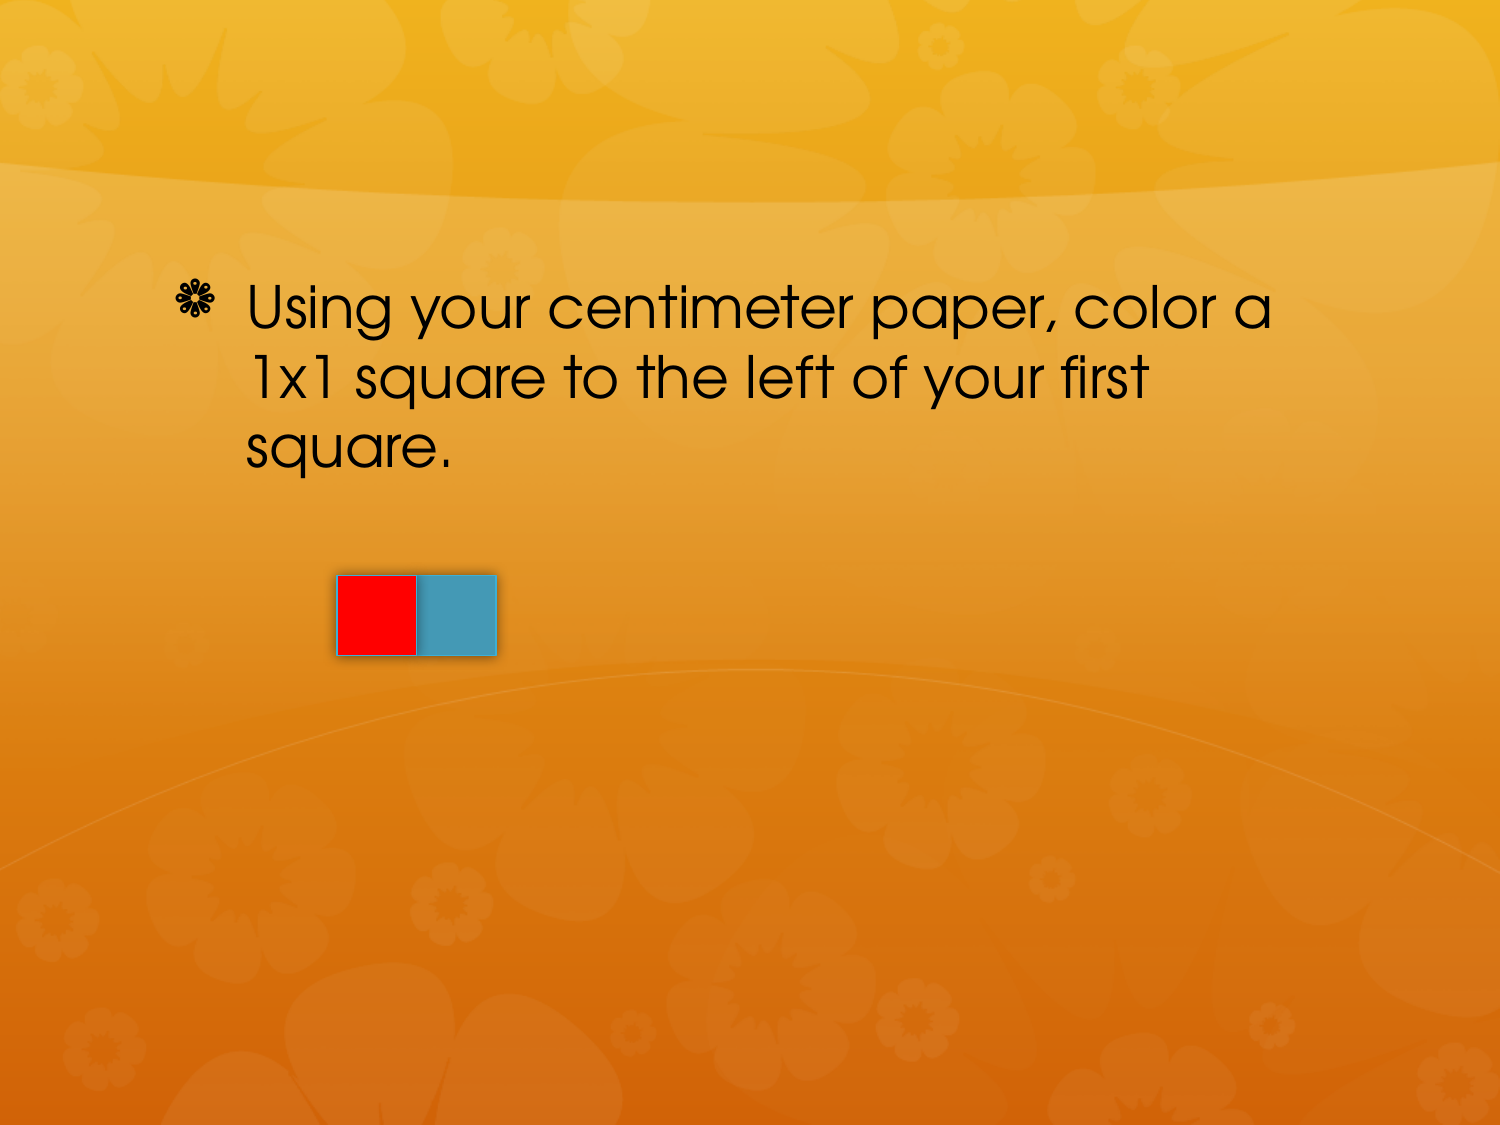

#
Using your centimeter paper, color a 1x1 square to the left of your first square.